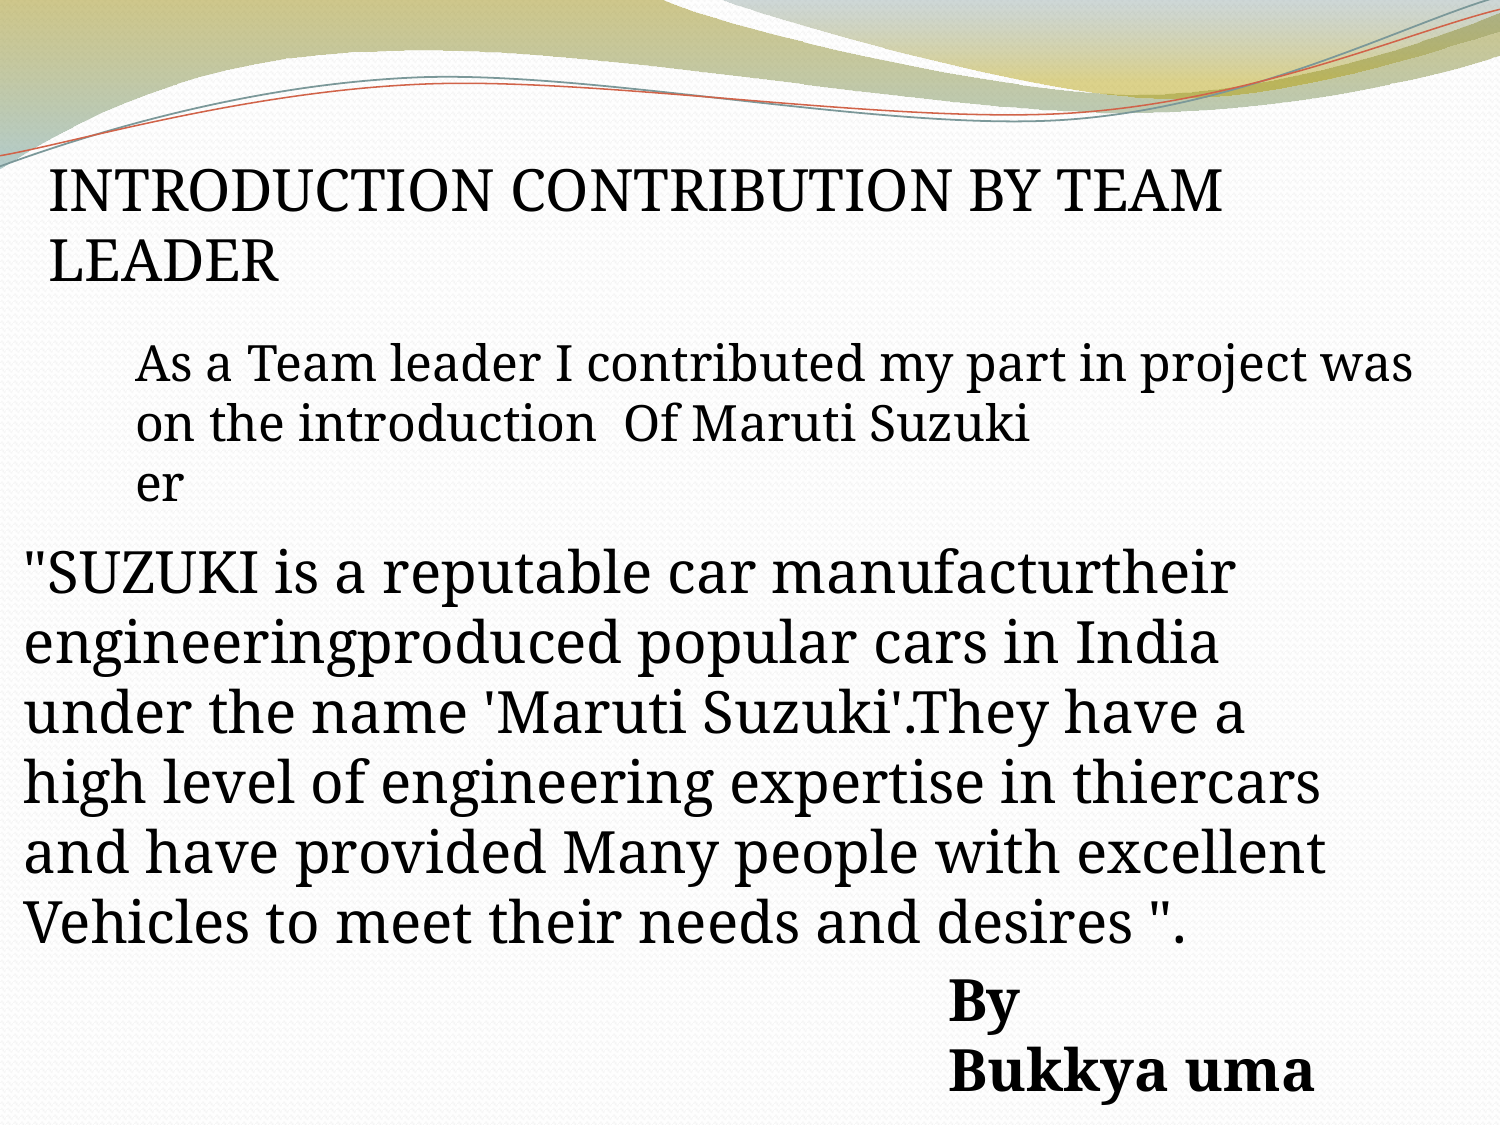

INTRODUCTION CONTRIBUTION BY TEAM LEADER
As a Team leader I contributed my part in project was on the introduction  Of Maruti Suzuki
er
"SUZUKI is a reputable car manufacturtheir engineeringproduced popular cars in India under the name 'Maruti Suzuki'.They have a high level of engineering expertise in thiercars and have provided Many people with excellent Vehicles to meet their needs and desires ".

By
Bukkya uma